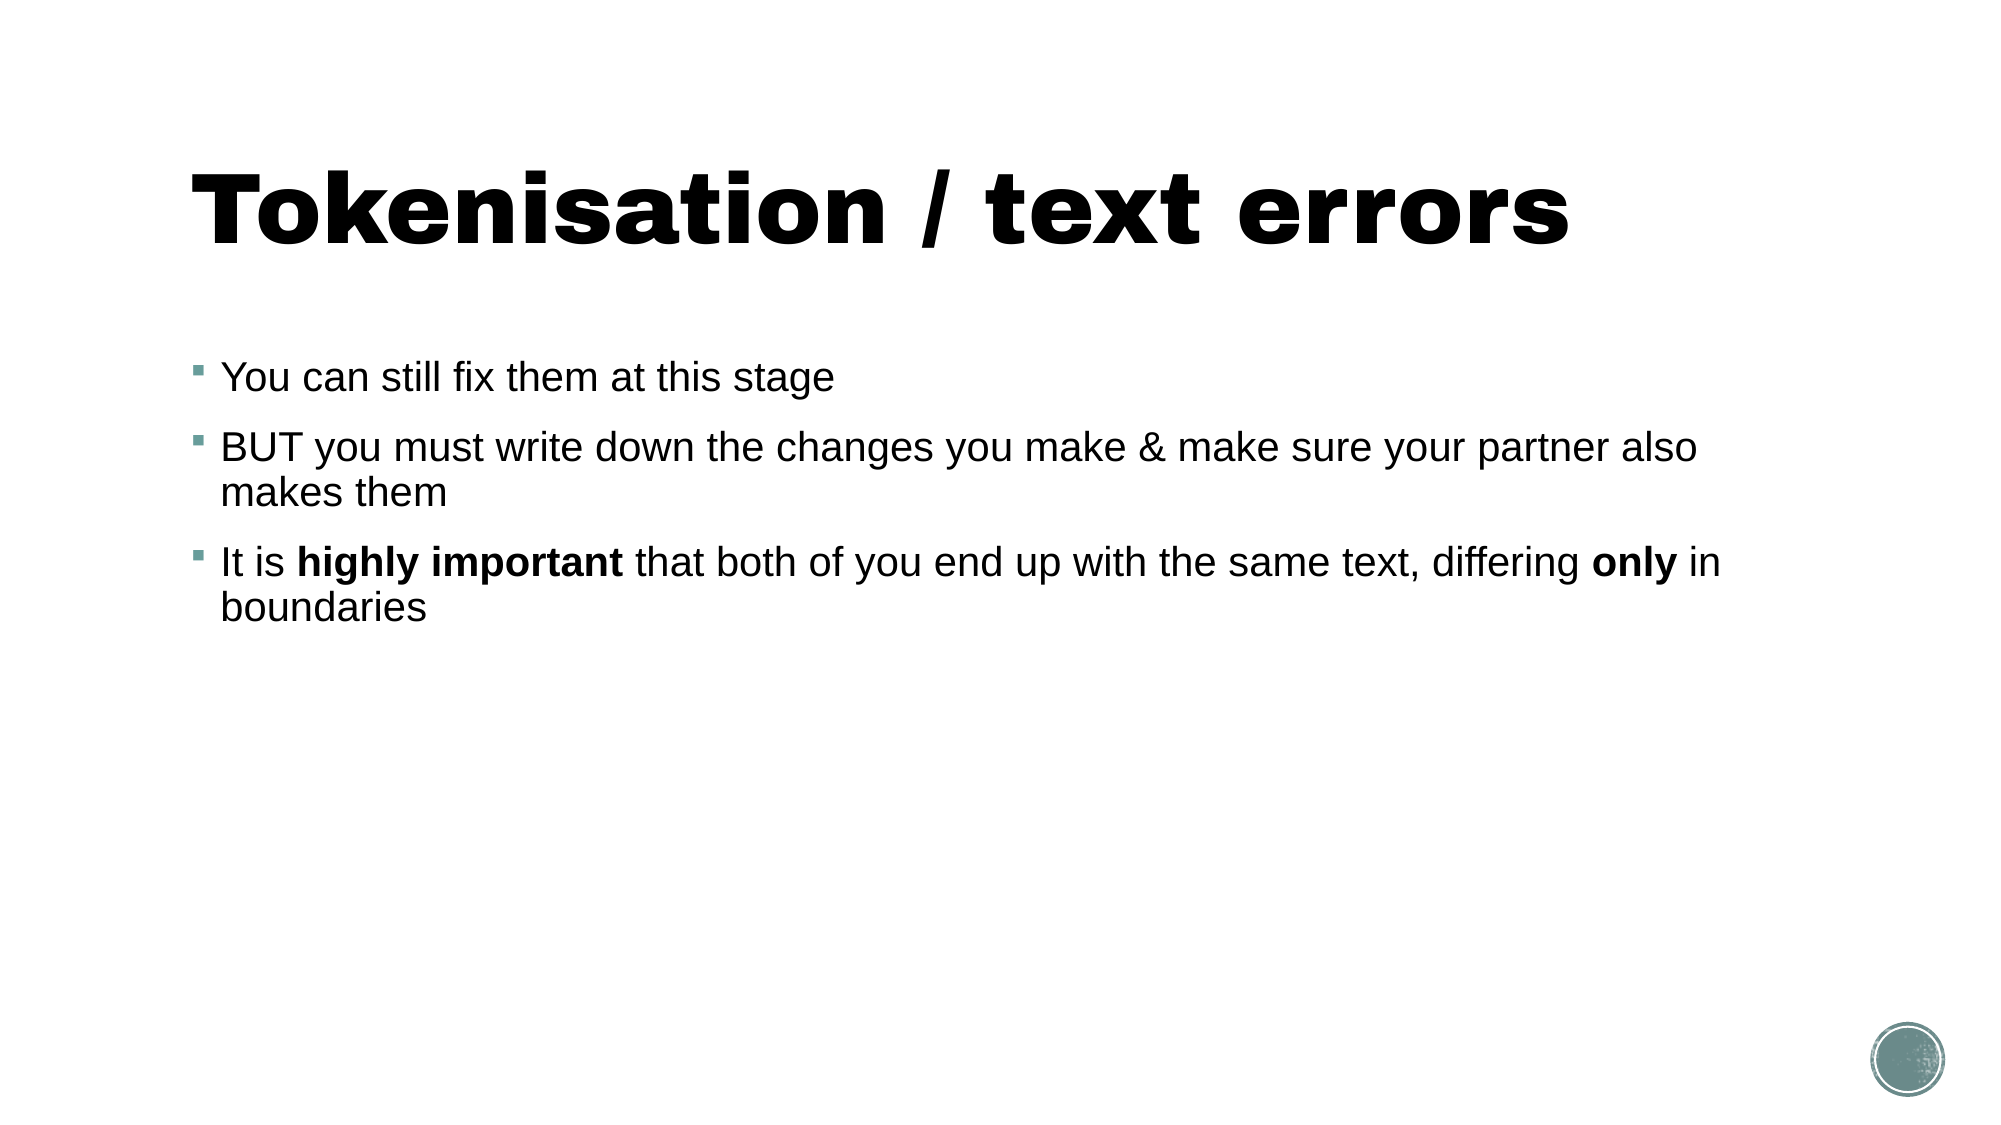

# Tokenisation / text errors
You can still fix them at this stage
BUT you must write down the changes you make & make sure your partner also makes them
It is highly important that both of you end up with the same text, differing only in boundaries